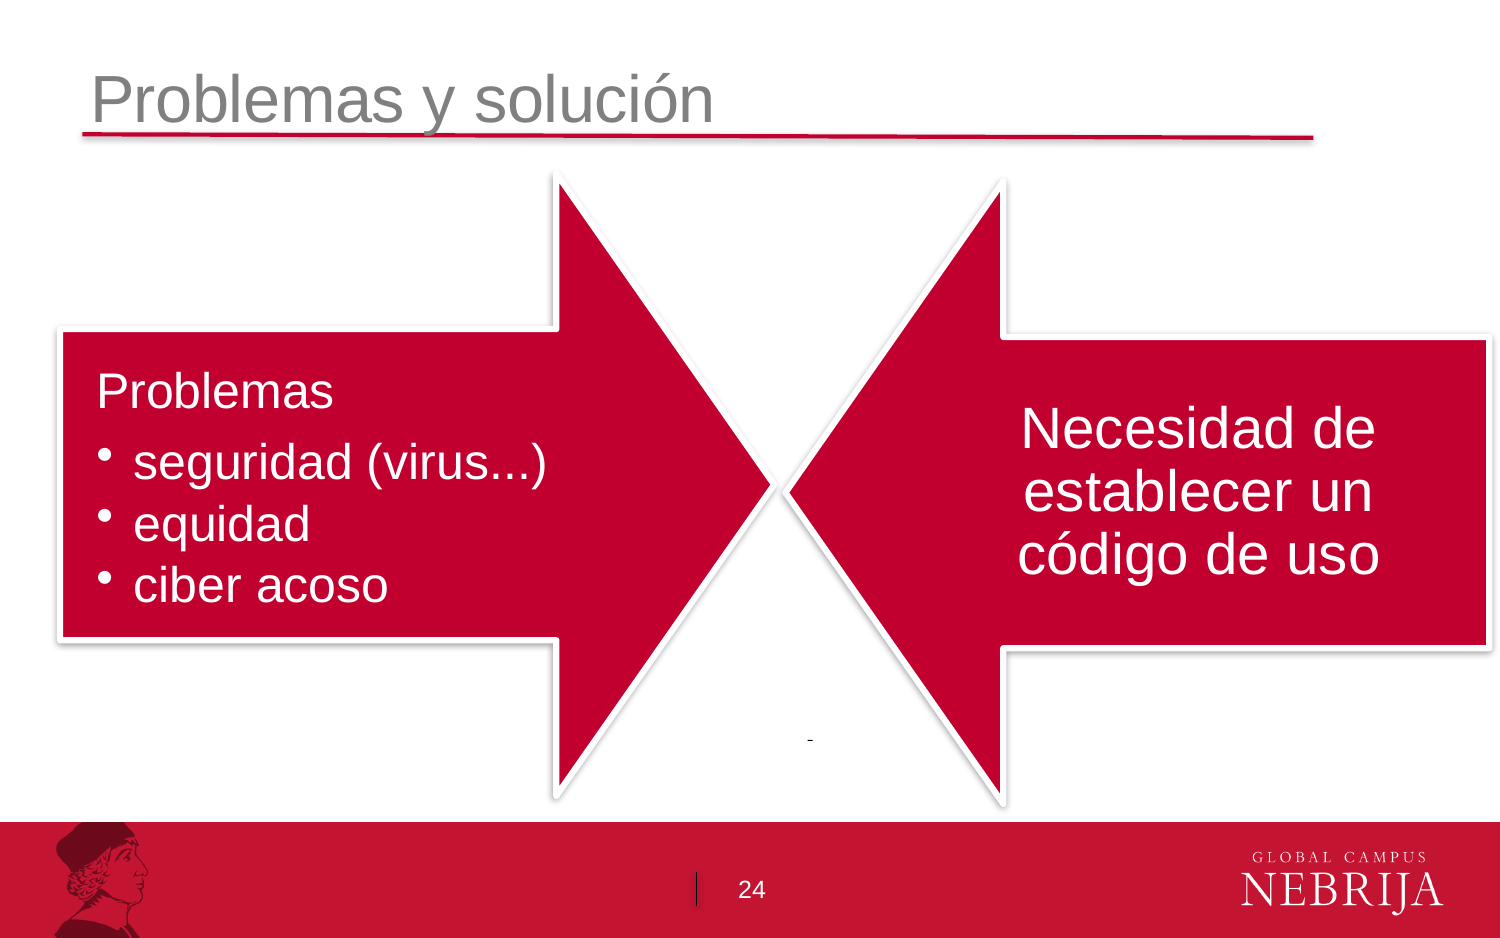

# Problemas y solución

Problemas
seguridad (virus...)
equidad
ciber acoso

Necesidad de establecer un código de uso